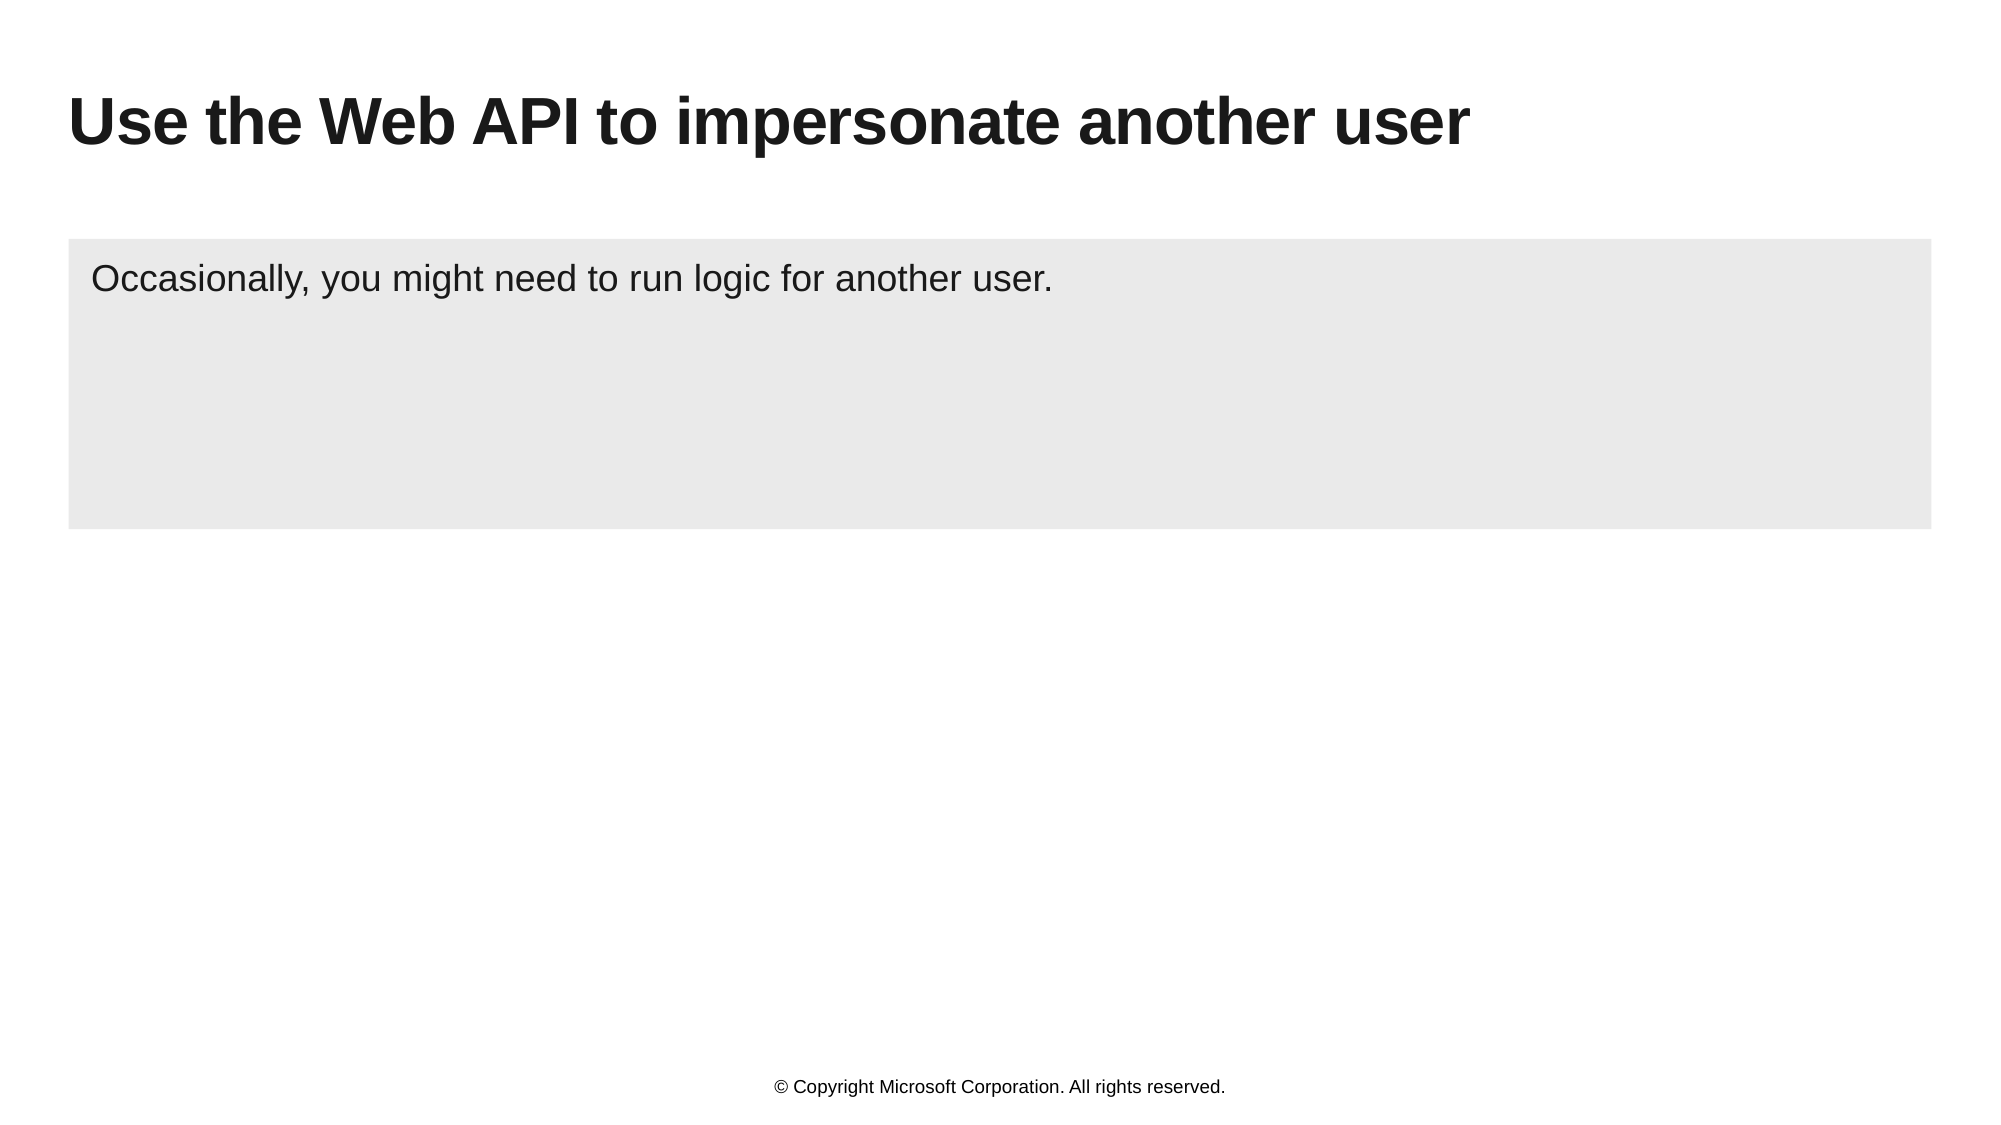

# Use the Web API to impersonate another user
Occasionally, you might need to run logic for another user.